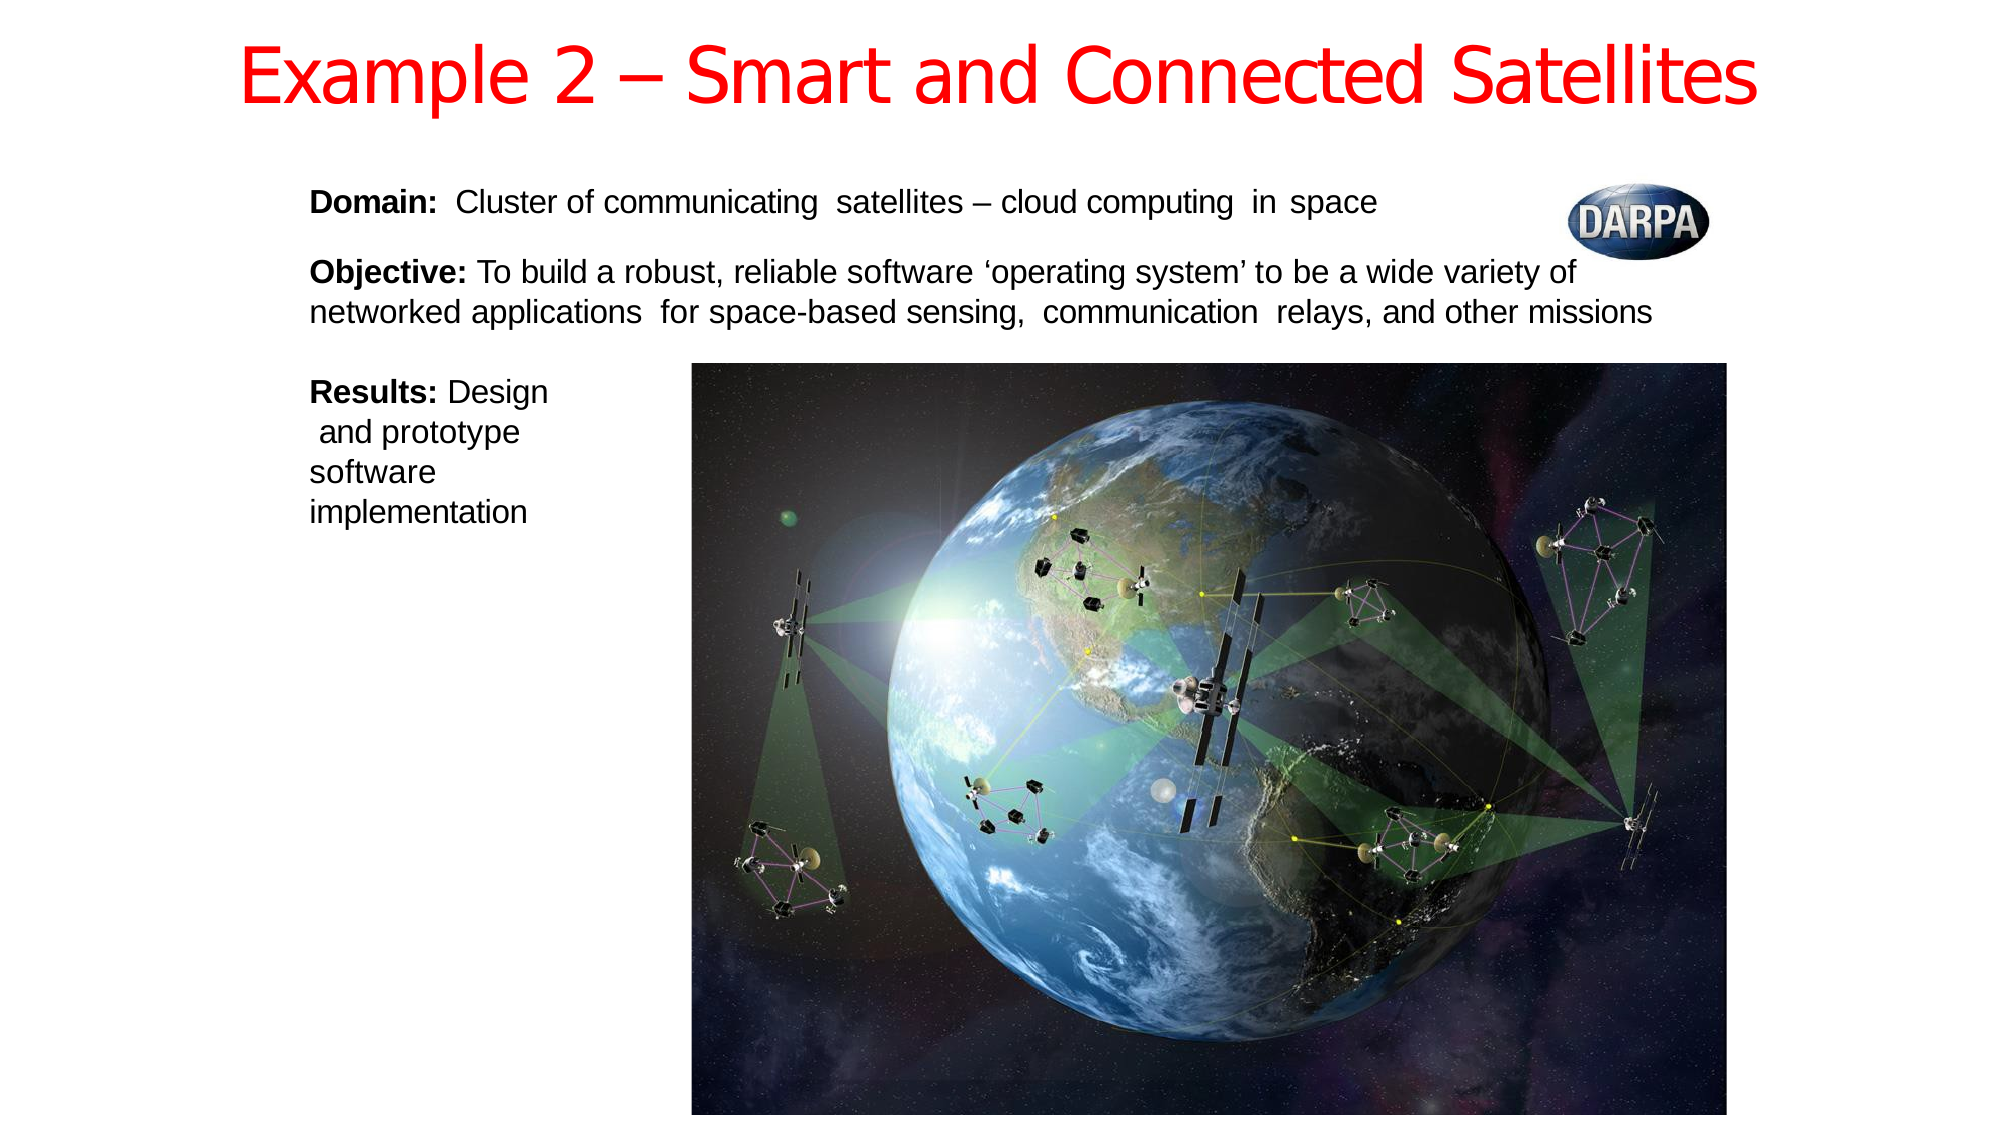

Example 2 – Smart and Connected Satellites

Domain:  Cluster of communicating  satellites – cloud computing  in space
Objective: To build a robust, reliable software ‘operating system’ to be a wide variety of  networked applications  for space-based sensing,  communication  relays, and other missions

Results: Design  and prototype  software  implementation